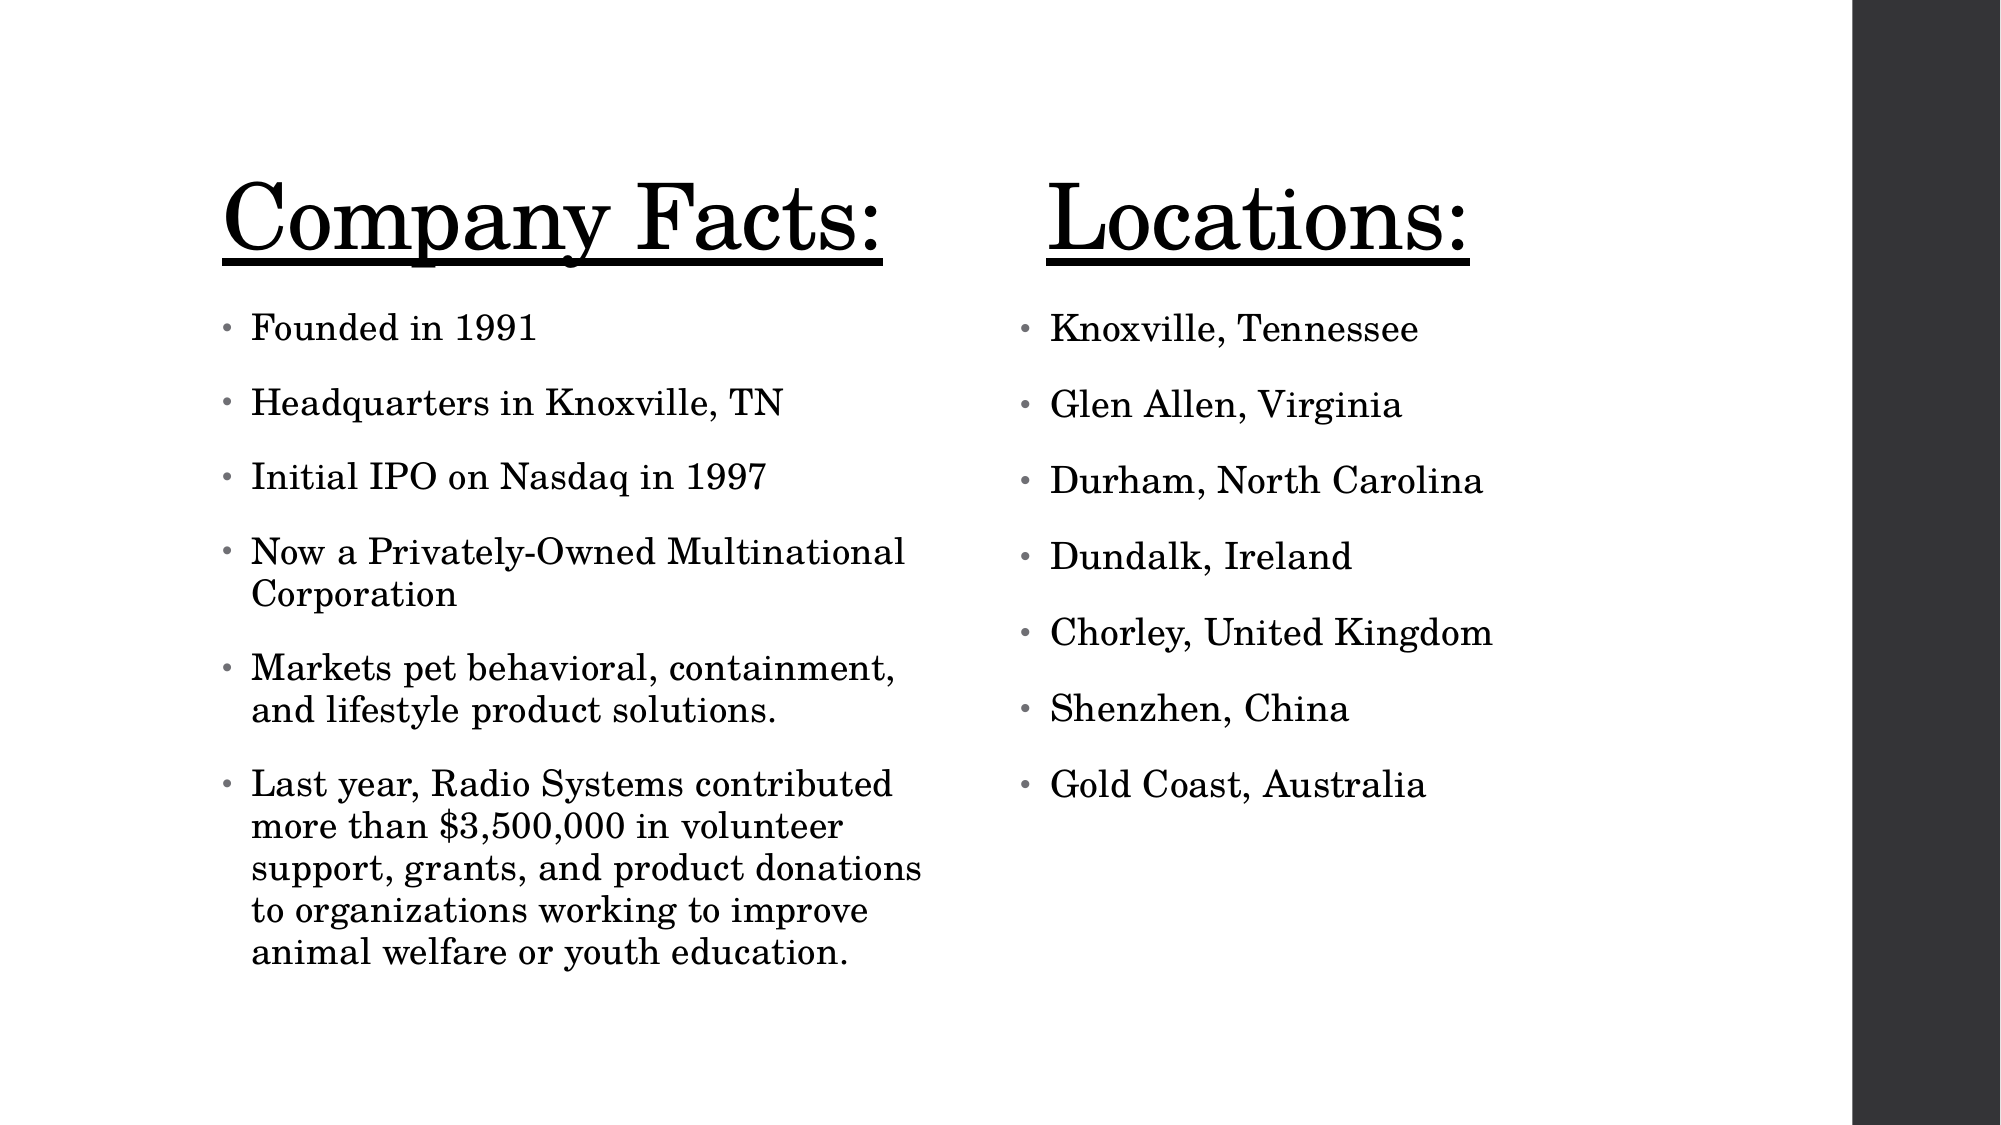

# Company Facts:	   Locations:
Founded in 1991
Headquarters in Knoxville, TN
Initial IPO on Nasdaq in 1997
Now a Privately-Owned Multinational Corporation
Markets pet behavioral, containment, and lifestyle product solutions.
Last year, Radio Systems contributed more than $3,500,000 in volunteer support, grants, and product donations to organizations working to improve animal welfare or youth education.

Knoxville, Tennessee
Glen Allen, Virginia
Durham, North Carolina
Dundalk, Ireland
Chorley, United Kingdom
Shenzhen, China
Gold Coast, Australia